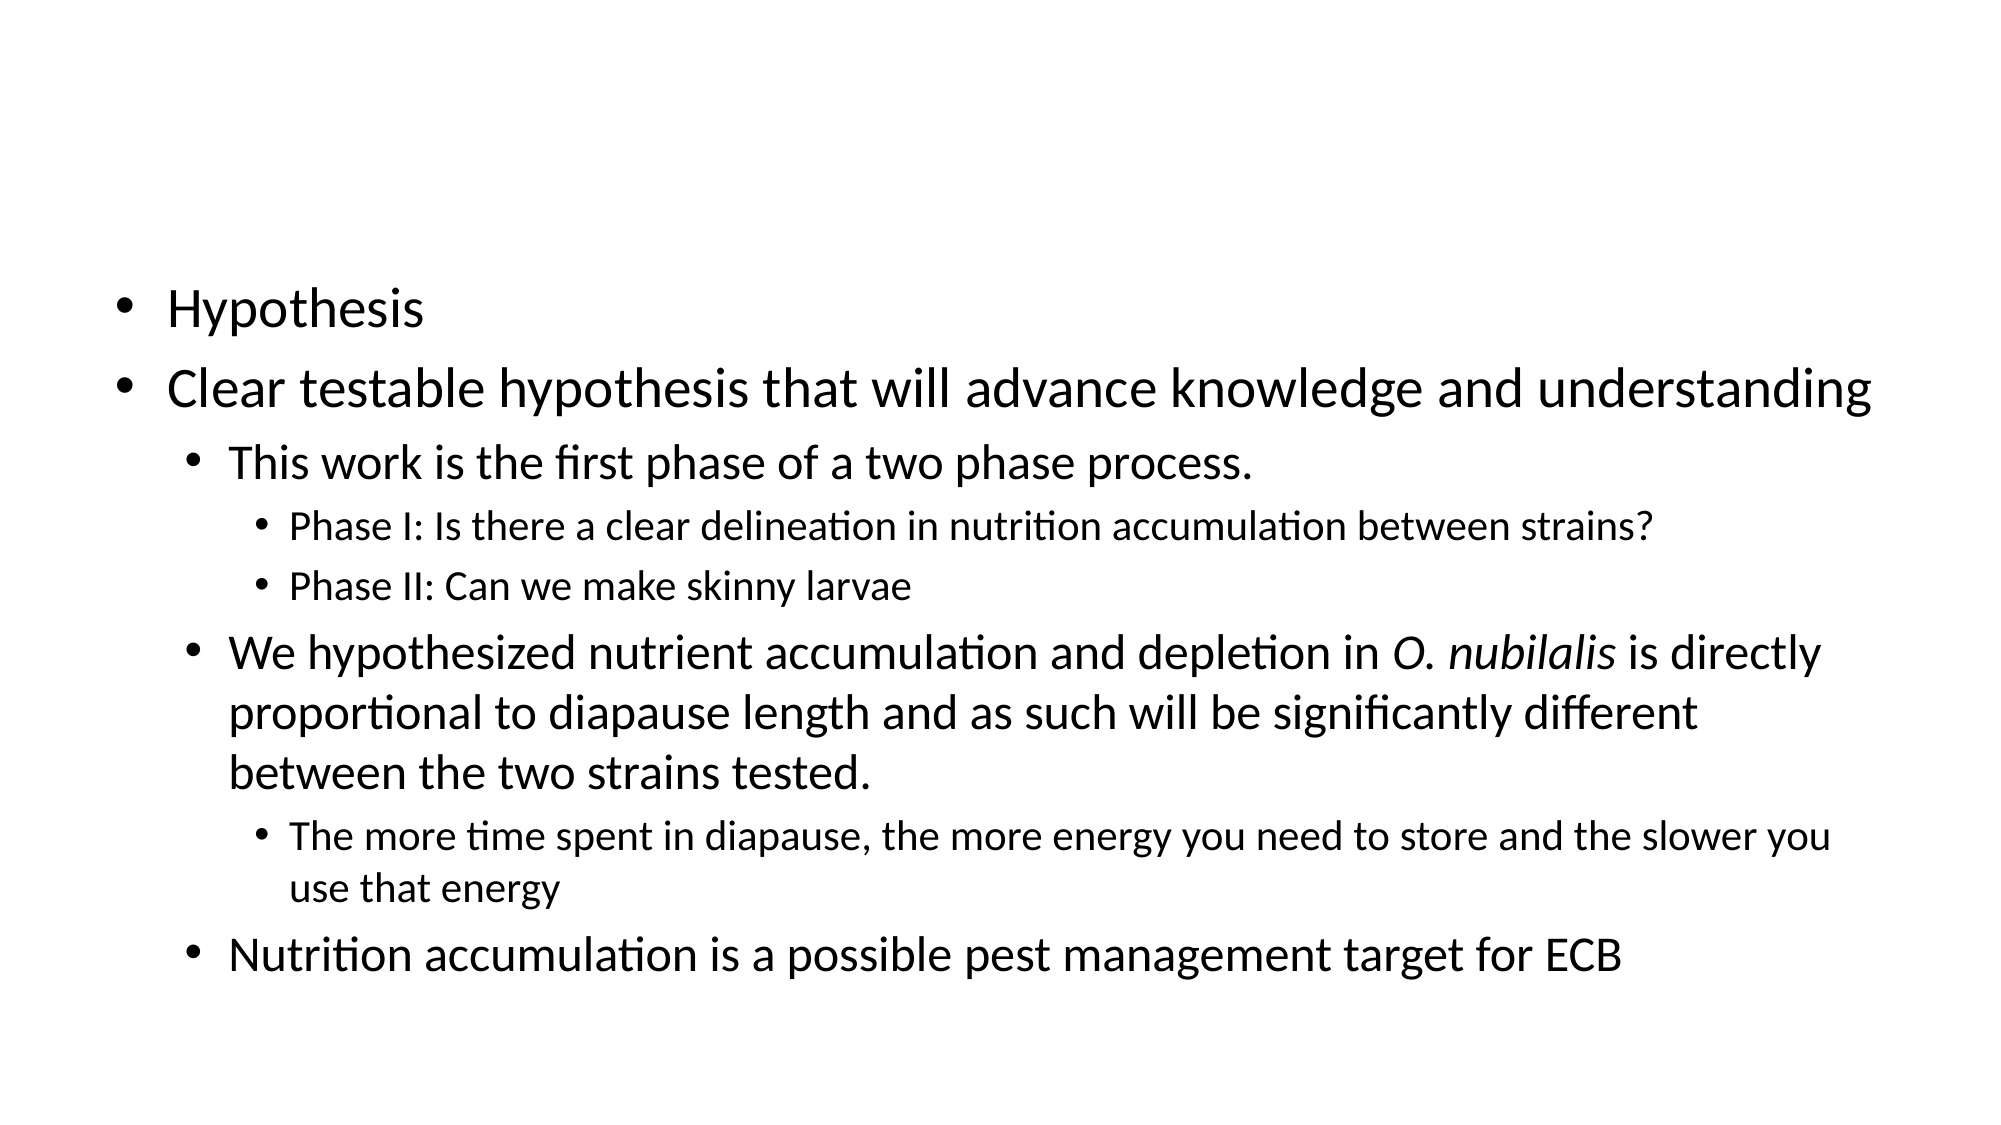

#
Hypothesis​
Clear testable hypothesis that will advance knowledge and understanding​
This work is the first phase of a two phase process.
Phase I: Is there a clear delineation in nutrition accumulation between strains?
Phase II: Can we make skinny larvae
We hypothesized nutrient accumulation and depletion in O. nubilalis is directly proportional to diapause length and as such will be significantly different between the two strains tested. ​
The more time spent in diapause, the more energy you need to store and the slower you use that energy​
Nutrition accumulation is a possible pest management target for ECB